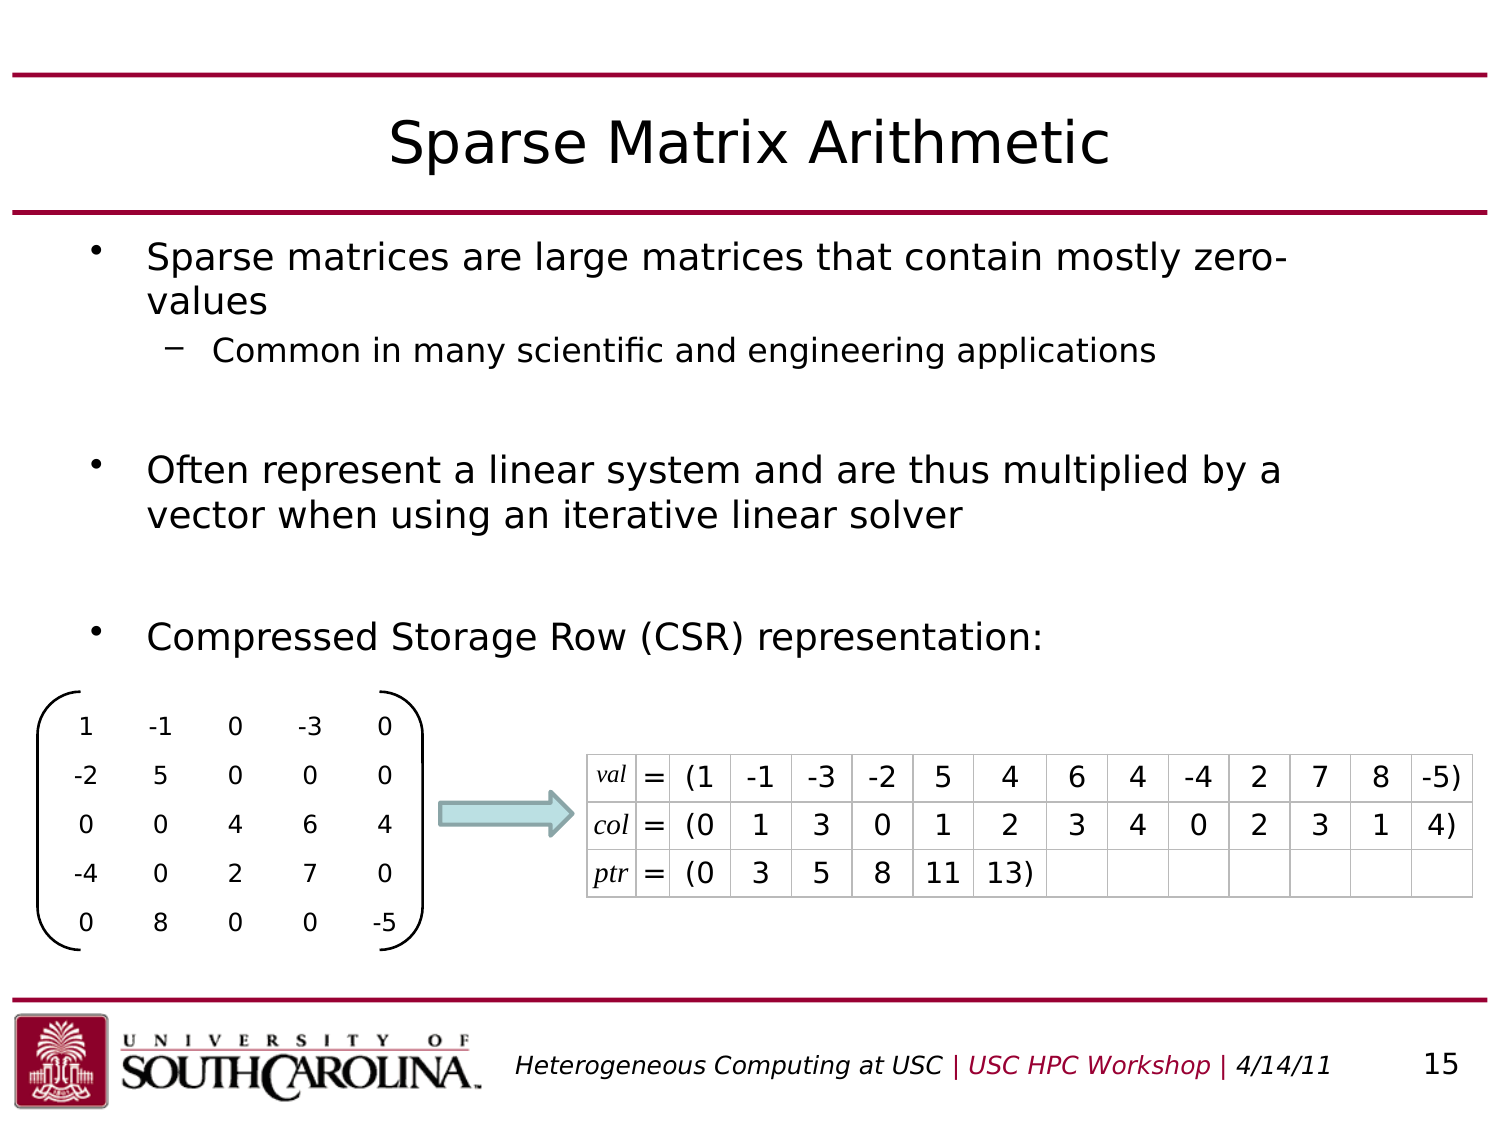

# Sparse Matrix Arithmetic
Sparse matrices are large matrices that contain mostly zero-values
Common in many scientific and engineering applications

Often represent a linear system and are thus multiplied by a vector when using an iterative linear solver

Compressed Storage Row (CSR) representation:

| 1 | -1 | 0 | -3 | 0 |
| --- | --- | --- | --- | --- |
| -2 | 5 | 0 | 0 | 0 |
| 0 | 0 | 4 | 6 | 4 |
| -4 | 0 | 2 | 7 | 0 |
| 0 | 8 | 0 | 0 | -5 |
| val | = | (1 | -1 | -3 | -2 | 5 | 4 | 6 | 4 | -4 | 2 | 7 | 8 | -5) |
| --- | --- | --- | --- | --- | --- | --- | --- | --- | --- | --- | --- | --- | --- | --- |
| col | = | (0 | 1 | 3 | 0 | 1 | 2 | 3 | 4 | 0 | 2 | 3 | 1 | 4) |
| ptr | = | (0 | 3 | 5 | 8 | 11 | 13) |  |  |  |  |  |  |  |

Heterogeneous Computing at USC | USC HPC Workshop | 4/14/11	 15